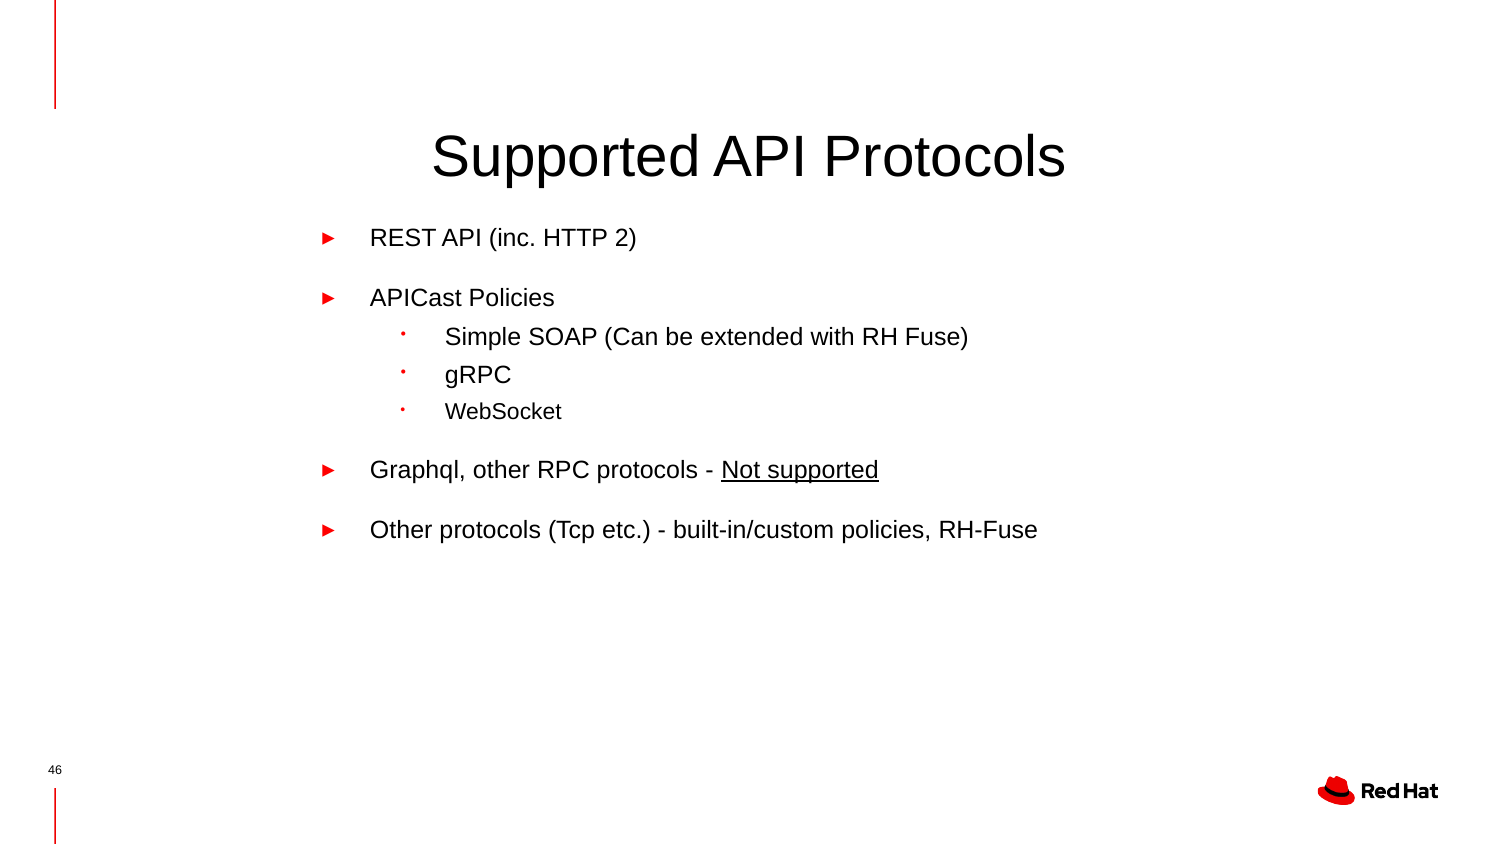

# Supported API Protocols

REST API (inc. HTTP 2)

APICast Policies
Simple SOAP (Can be extended with RH Fuse)
gRPC
WebSocket

Graphql, other RPC protocols - Not supported

Other protocols (Tcp etc.) - built-in/custom policies, RH-Fuse
46